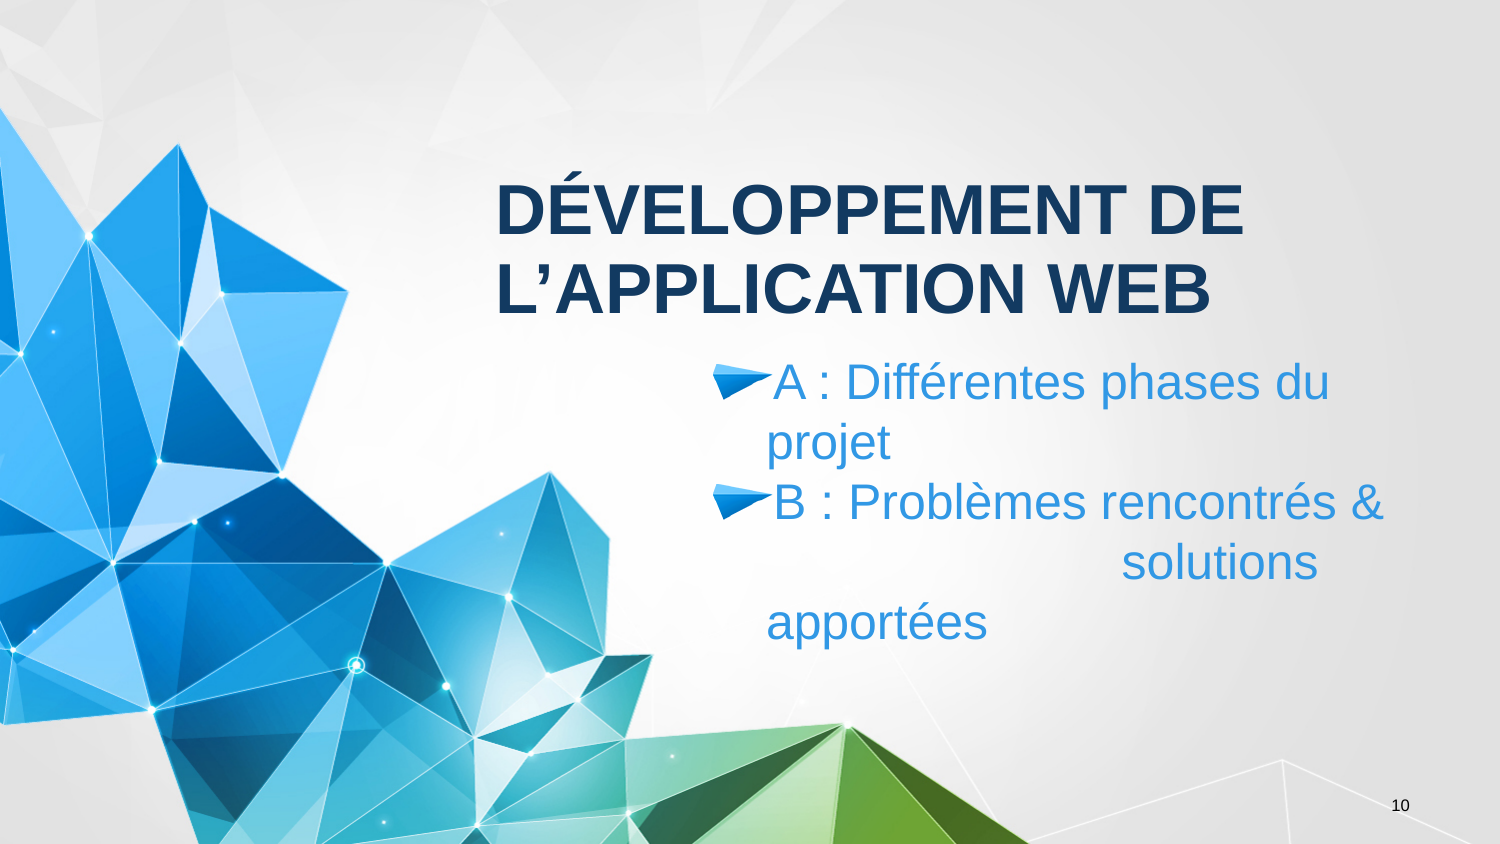

# Développement de l’application web
A : Différentes phases du projet
B : Problèmes rencontrés &  		    solutions apportées
10